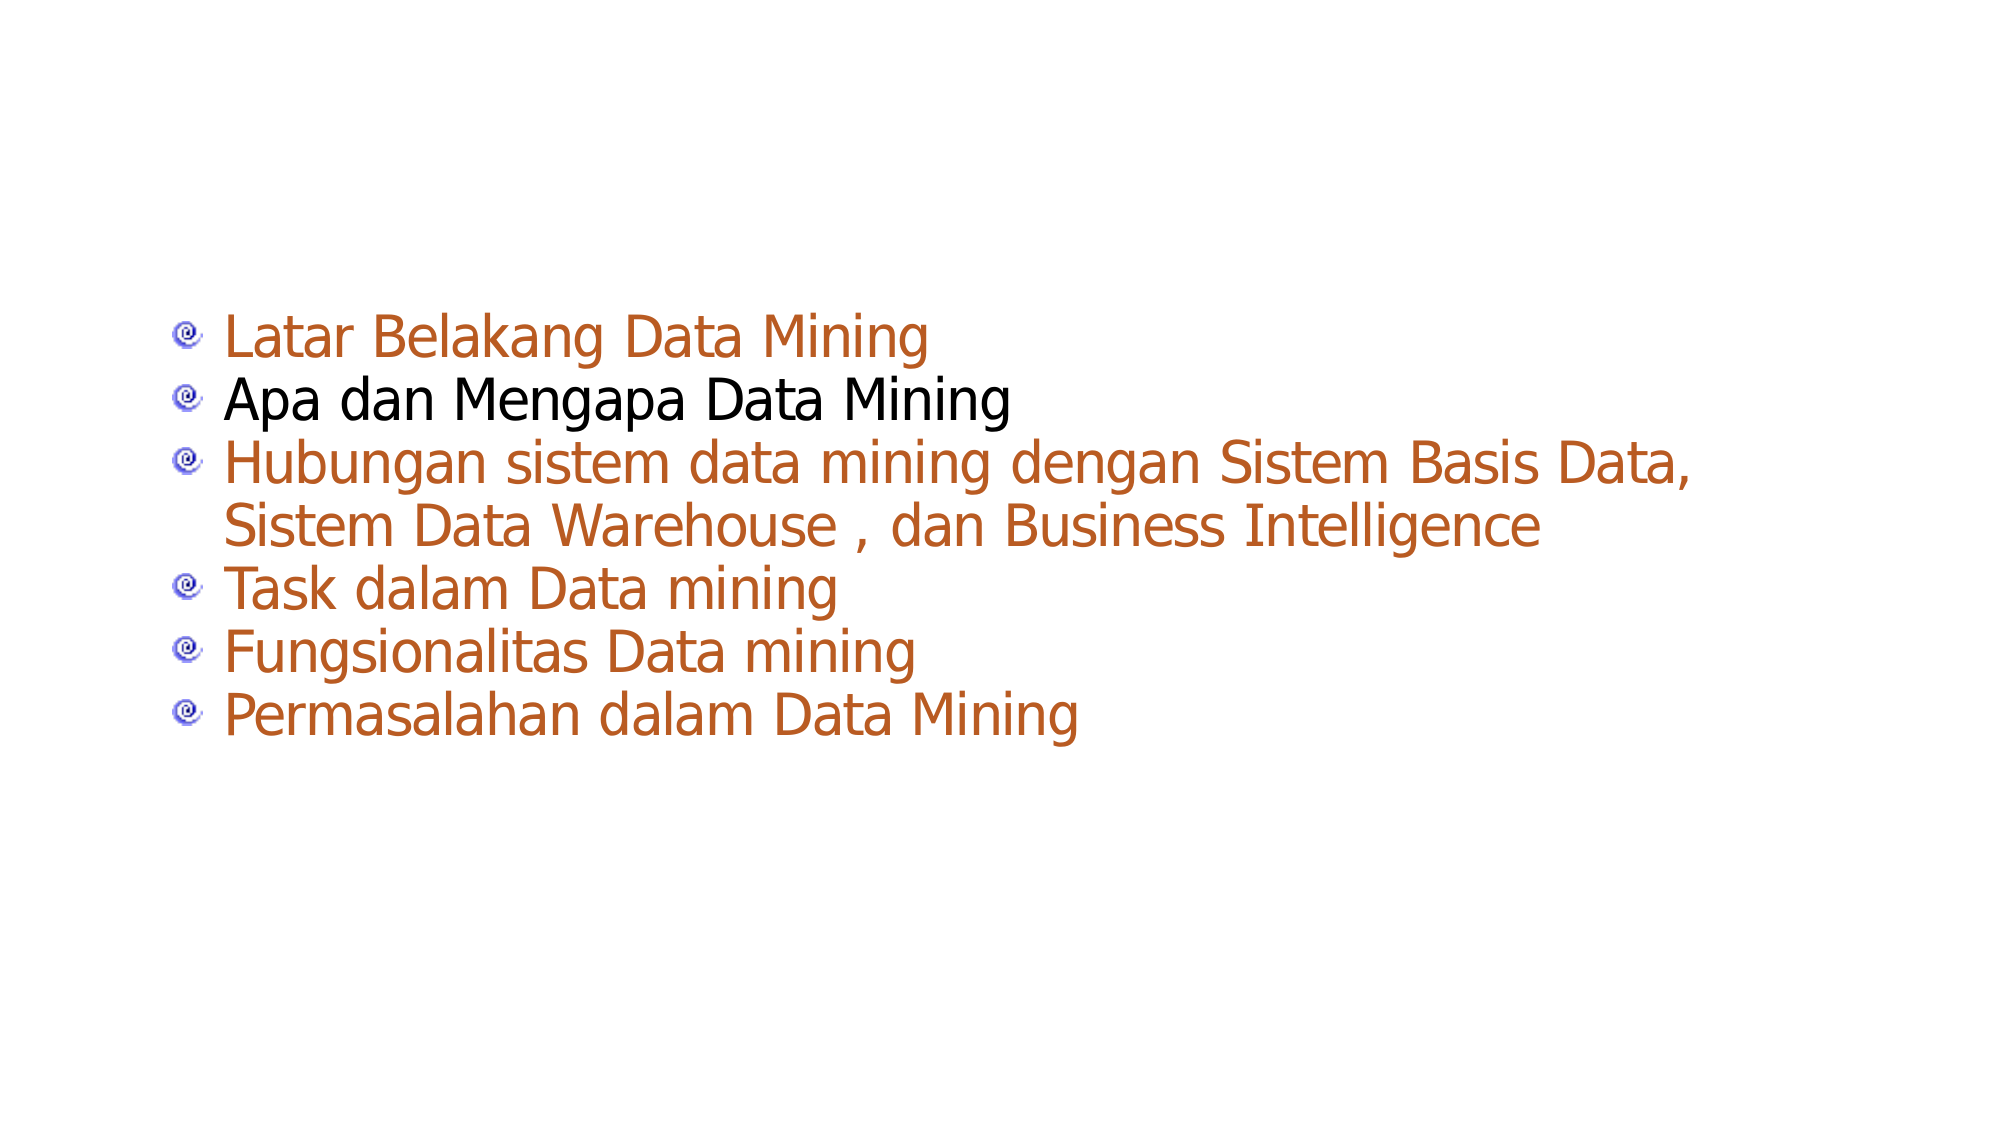

#
Latar Belakang Data Mining
Apa dan Mengapa Data Mining
Hubungan sistem data mining dengan Sistem Basis Data, Sistem Data Warehouse , dan Business Intelligence
Task dalam Data mining
Fungsionalitas Data mining
Permasalahan dalam Data Mining